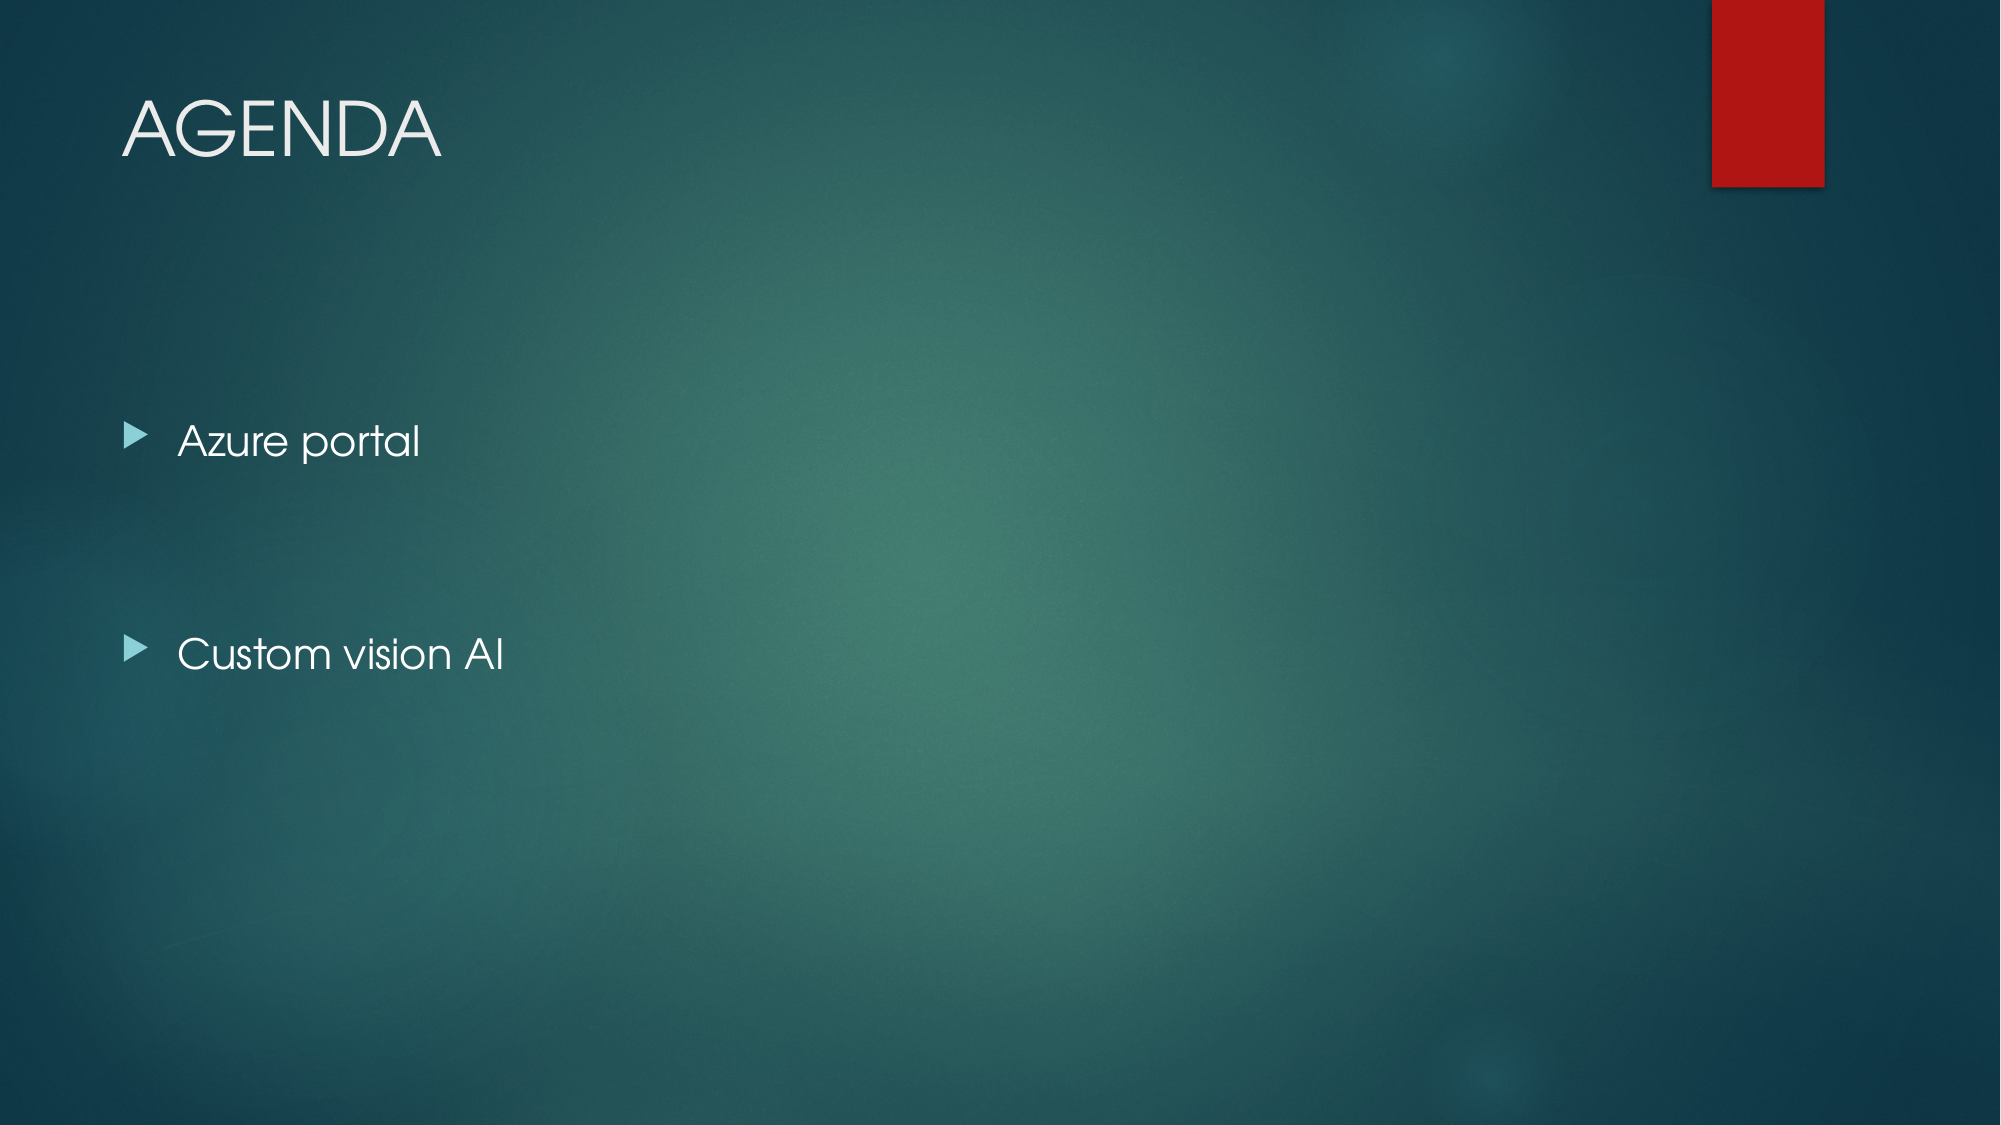

# AGENDA

Azure portal

Custom vision AI